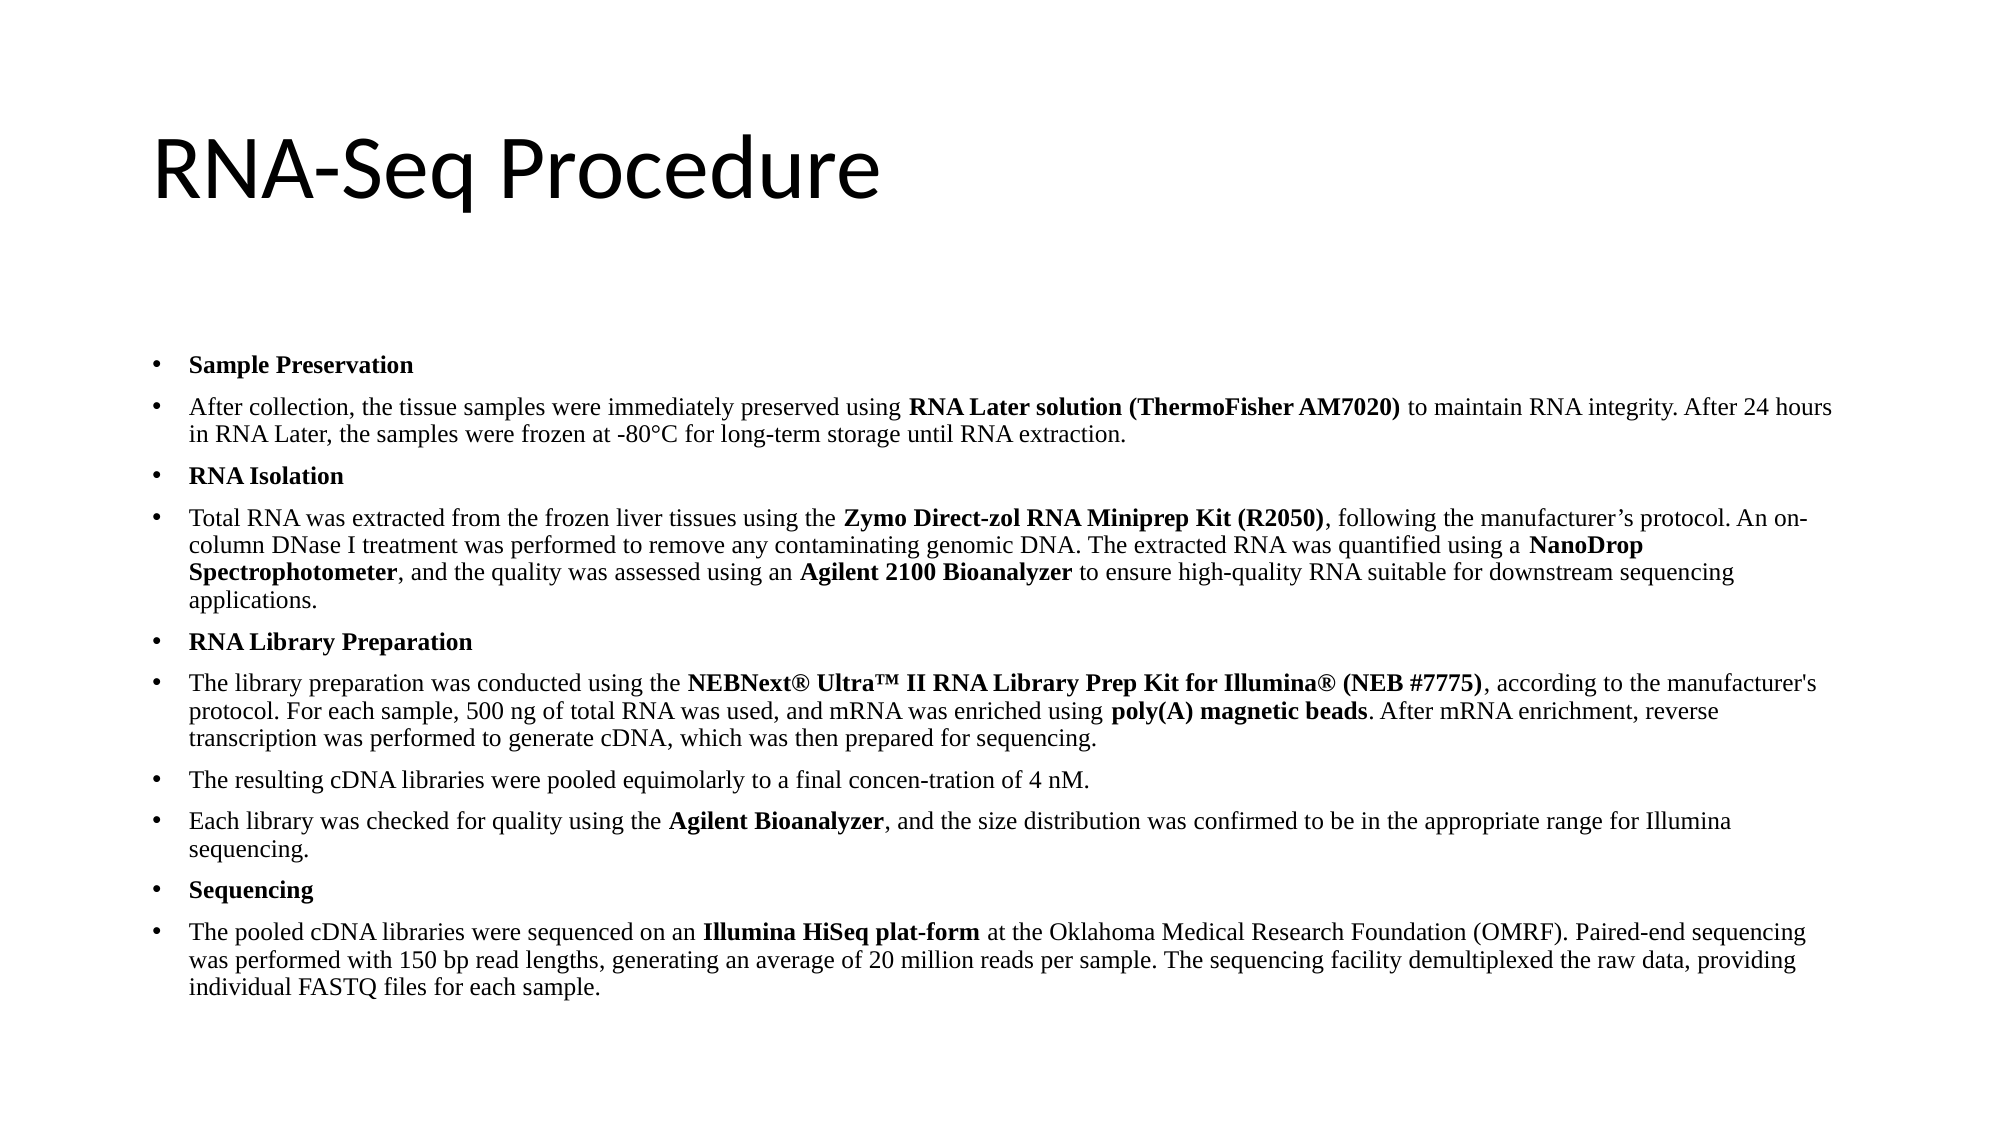

# RNA-Seq Procedure

Sample Preservation
After collection, the tissue samples were immediately preserved using RNA Later solution (ThermoFisher AM7020) to maintain RNA integrity. After 24 hours in RNA Later, the samples were frozen at -80°C for long-term storage until RNA extraction.
RNA Isolation
Total RNA was extracted from the frozen liver tissues using the Zymo Direct-zol RNA Miniprep Kit (R2050), following the manufacturer’s protocol. An on-column DNase I treatment was performed to remove any contaminating genomic DNA. The extracted RNA was quantified using a NanoDrop Spectrophotometer, and the quality was assessed using an Agilent 2100 Bioanalyzer to ensure high-quality RNA suitable for downstream sequencing applications.
RNA Library Preparation
The library preparation was conducted using the NEBNext® Ultra™ II RNA Library Prep Kit for Illumina® (NEB #7775), according to the manufacturer's protocol. For each sample, 500 ng of total RNA was used, and mRNA was enriched using poly(A) magnetic beads. After mRNA enrichment, reverse transcription was performed to generate cDNA, which was then prepared for sequencing.
The resulting cDNA libraries were pooled equimolarly to a final concen-tration of 4 nM.
Each library was checked for quality using the Agilent Bioanalyzer, and the size distribution was confirmed to be in the appropriate range for Illumina sequencing.
Sequencing
The pooled cDNA libraries were sequenced on an Illumina HiSeq plat-form at the Oklahoma Medical Research Foundation (OMRF). Paired-end sequencing was performed with 150 bp read lengths, generating an average of 20 million reads per sample. The sequencing facility demultiplexed the raw data, providing individual FASTQ files for each sample.